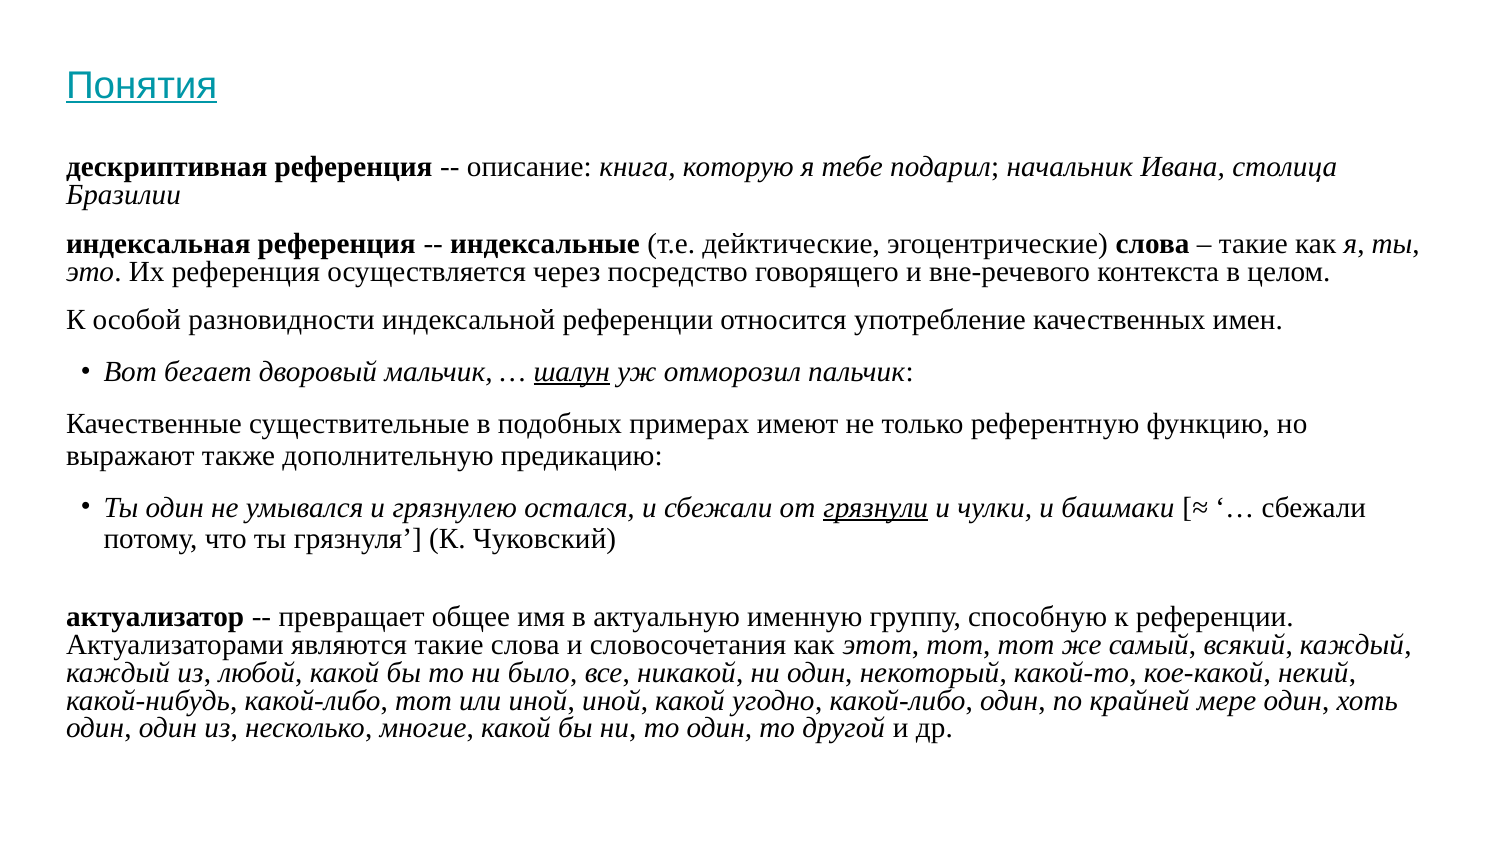

# Понятия
дескриптивная референция -- описание: книга, которую я тебе подарил; начальник Ивана, столица Бразилии
индексальная референция -- индексальные (т.е. дейктические, эгоцентрические) слова – такие как я, ты, это. Их референция осуществляется через посредство говорящего и вне-речевого контекста в целом.
К особой разновидности индексальной референции относится употребление качественных имен.
Вот бегает дворовый мальчик, … шалун уж отморозил пальчик:
Качественные существительные в подобных примерах имеют не только референтную функцию, но выражают также дополнительную предикацию:
Ты один не умывался и грязнулею остался, и сбежали от грязнули и чулки, и башмаки [≈ ‘… сбежали потому, что ты грязнуля’] (К. Чуковский)

актуализатор -- превращает общее имя в актуальную именную группу, способную к референции. Актуализаторами являются такие слова и словосочетания как этот, тот, тот же самый, всякий, каждый, каждый из, любой, какой бы то ни было, все, никакой, ни один, некоторый, какой-то, кое-какой, некий, какой-нибудь, какой-либо, тот или иной, иной, какой угодно, какой-либо, один, по крайней мере один, хоть один, один из, несколько, многие, какой бы ни, то один, то другой и др.